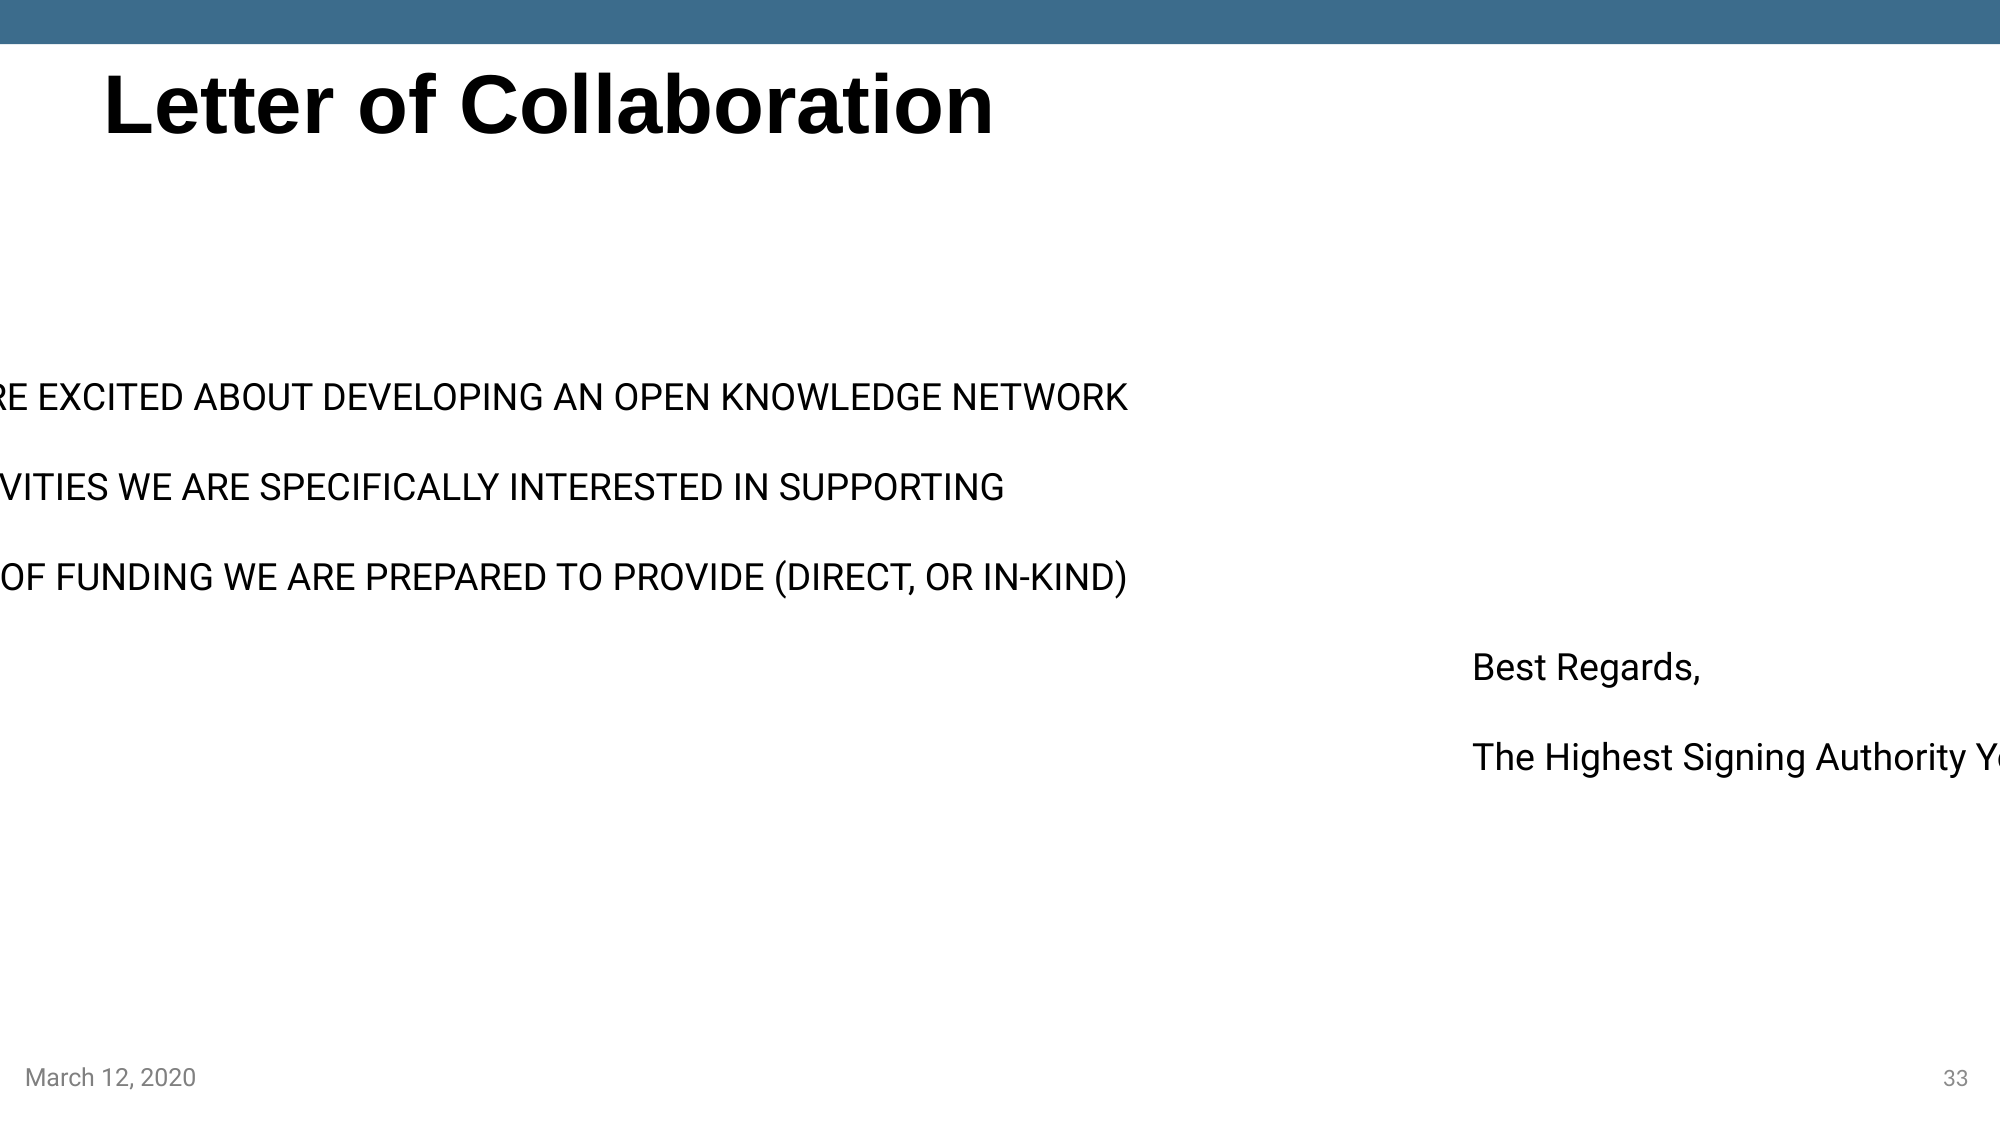

# Letter of Collaboration
Dear James,
THIS IS WHY WE ARE EXCITED ABOUT DEVELOPING AN OPEN KNOWLEDGE NETWORK
THIS IS WHAT ACTIVITIES WE ARE SPECIFICALLY INTERESTED IN SUPPORTING
THIS IS THE LEVEL OF FUNDING WE ARE PREPARED TO PROVIDE (DIRECT, OR IN-KIND)
												Best Regards,
												The Highest Signing Authority You Can Get
March 12, 2020
33